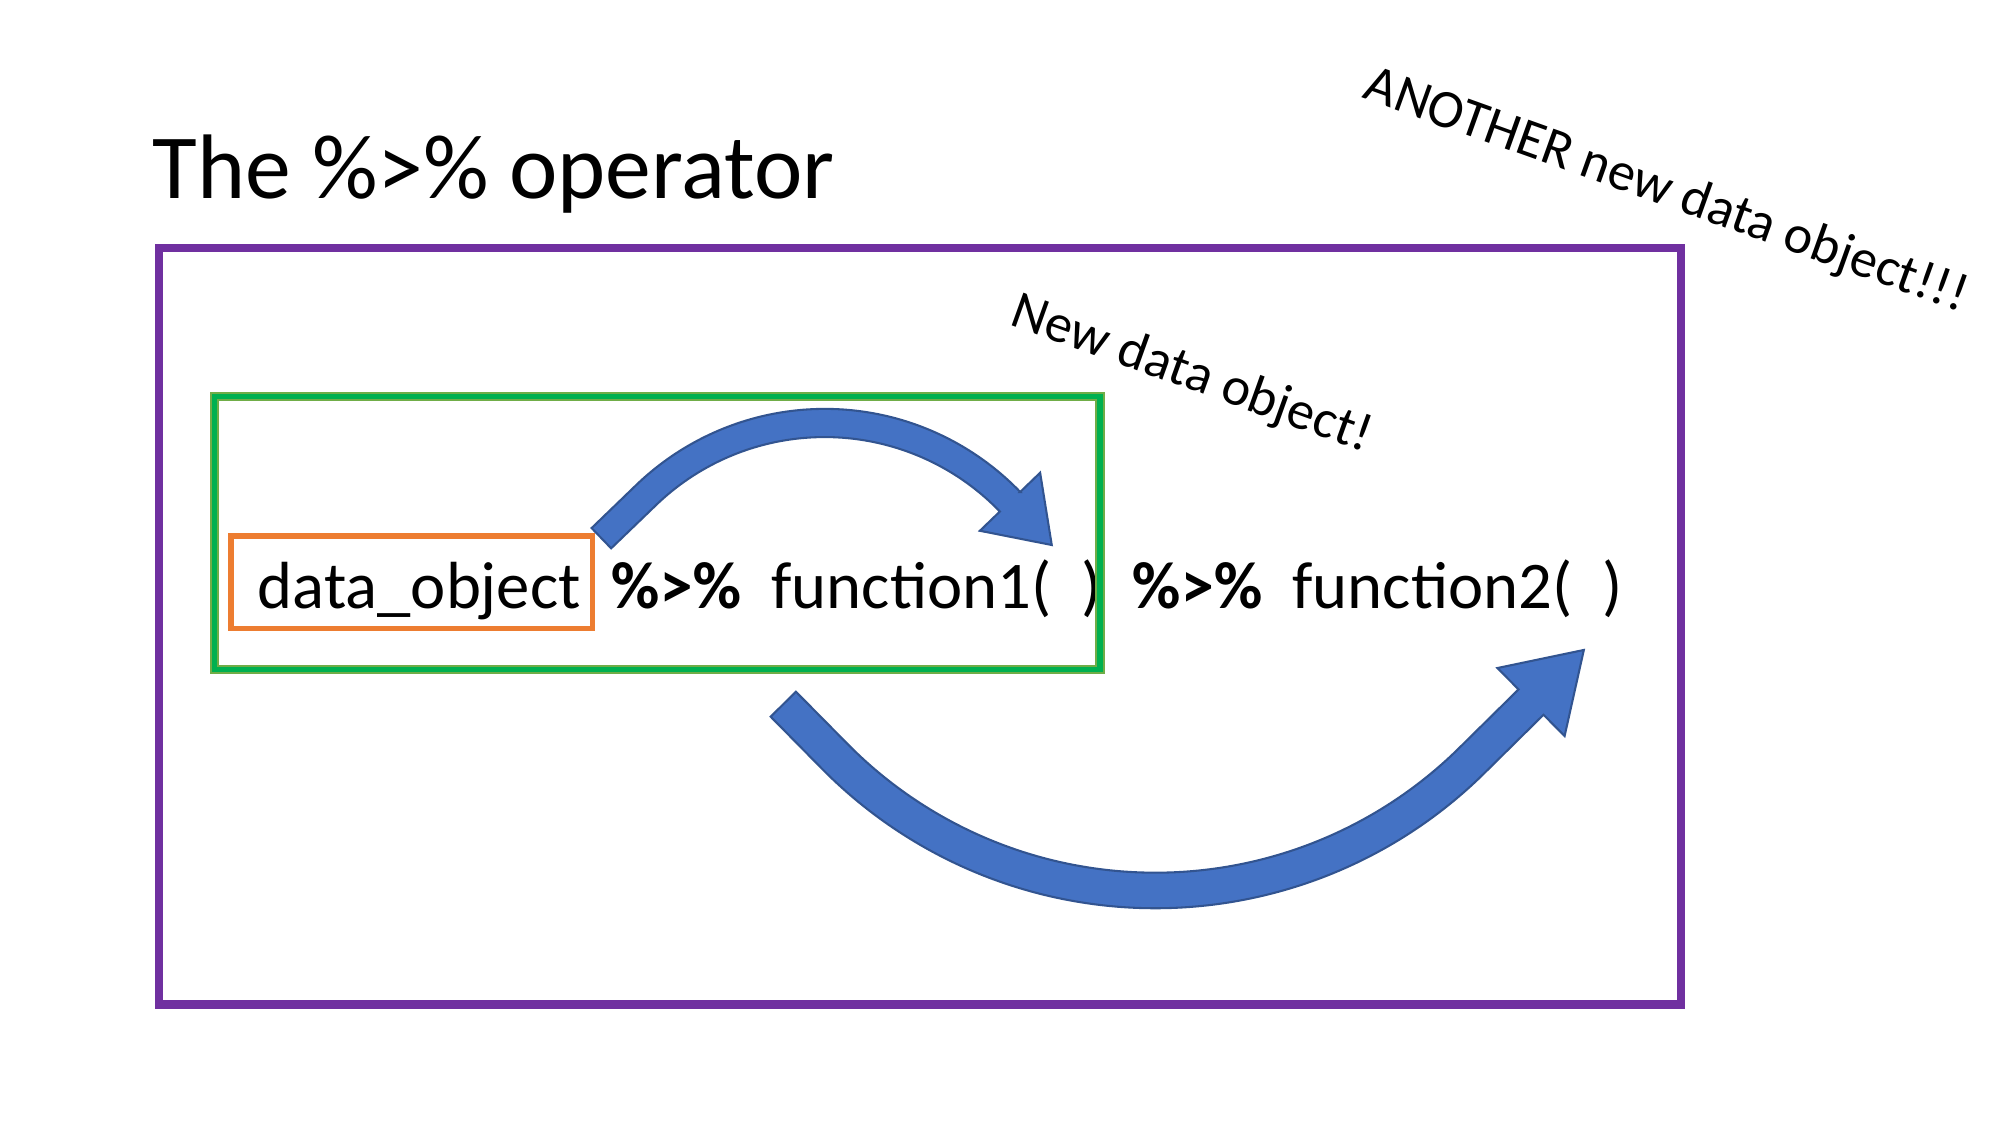

# The %>% operator
ANOTHER new data object!!!

New data object!

data_object  %>%  function1(  )  %>%  function2(  )